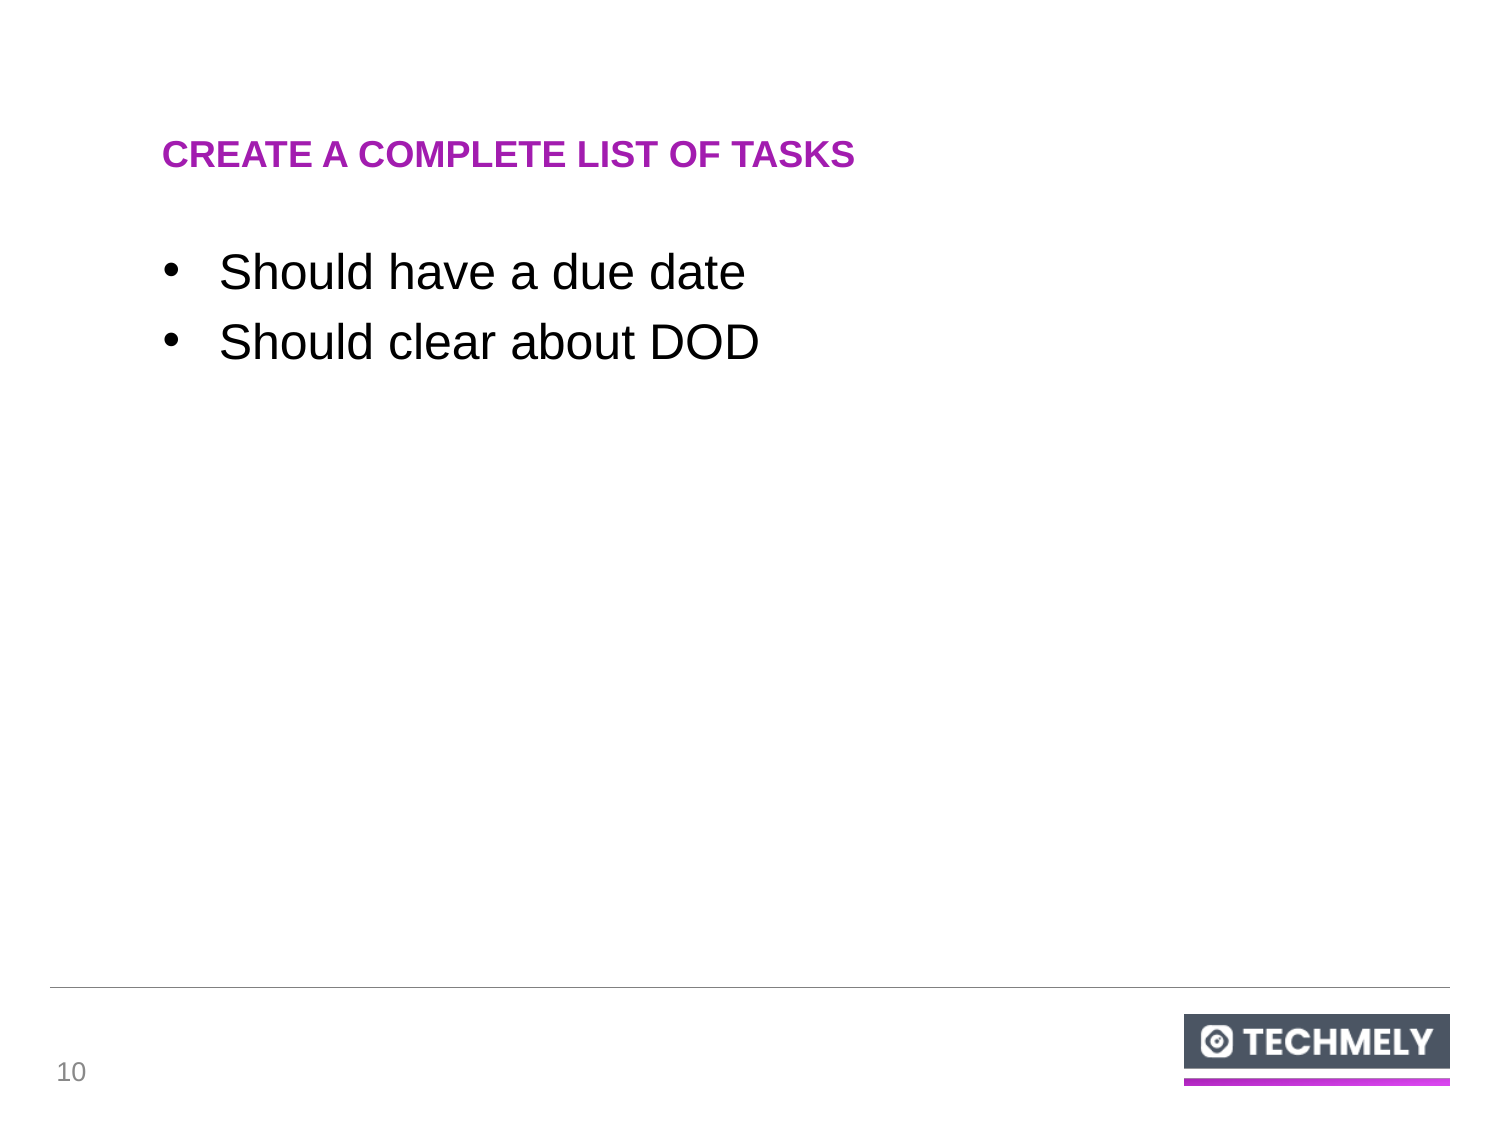

# Create a complete list of tasks
Should have a due date
Should clear about DOD
10